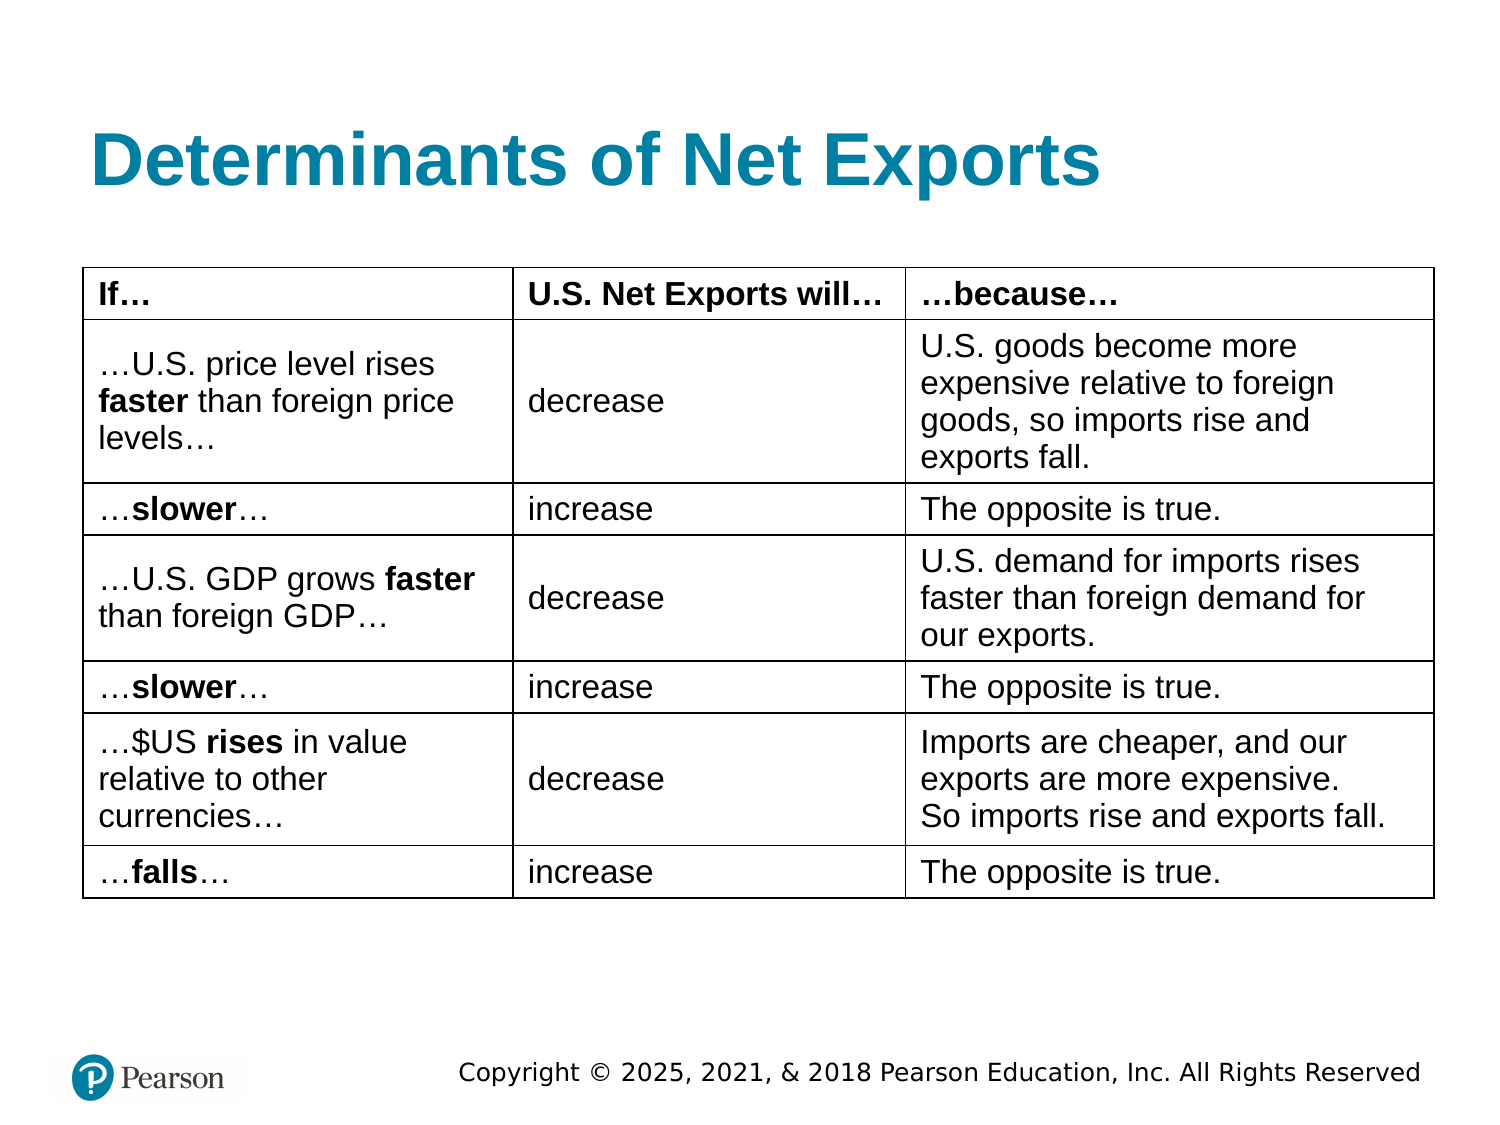

# Determinants of Net Exports
| If… | U.S. Net Exports will… | …because… |
| --- | --- | --- |
| …U.S. price level rises faster than foreign price levels… | decrease | U.S. goods become more expensive relative to foreign goods, so imports rise and exports fall. |
| …slower… | increase | The opposite is true. |
| …U.S. G D P grows faster than foreign G D P… | decrease | U.S. demand for imports rises faster than foreign demand for our exports. |
| …slower… | increase | The opposite is true. |
| …$U S rises in value relative to other currencies… | decrease | Imports are cheaper, and our exports are more expensive. So imports rise and exports fall. |
| …falls… | increase | The opposite is true. |